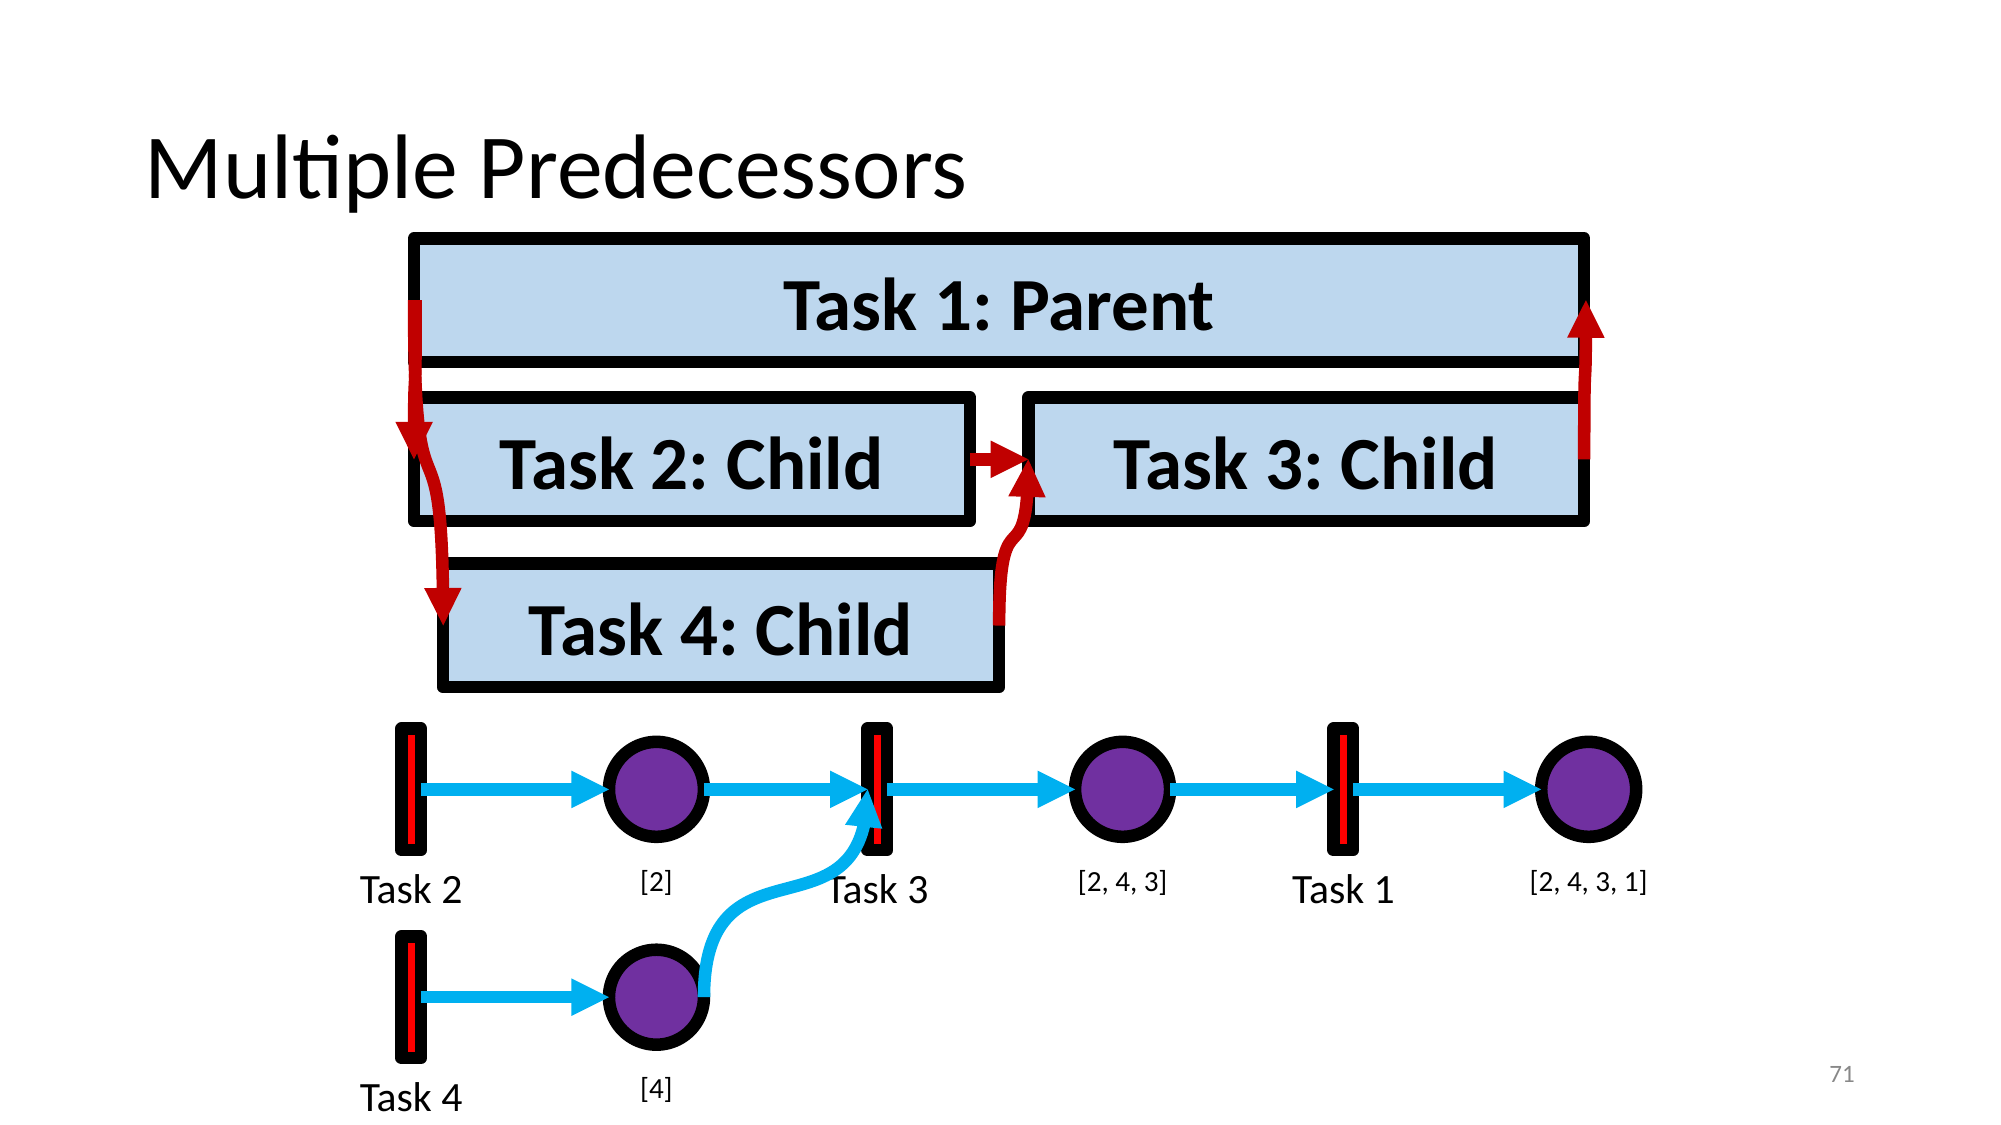

# Multiple Predecessors

Task 1: Parent

Task 2: Child

Task 3: Child

Task 4: Child

Task 2
[2]

Task 3
[2, 4, 3]

Task 1
[2, 4, 3, 1]

Task 4
[4]
71